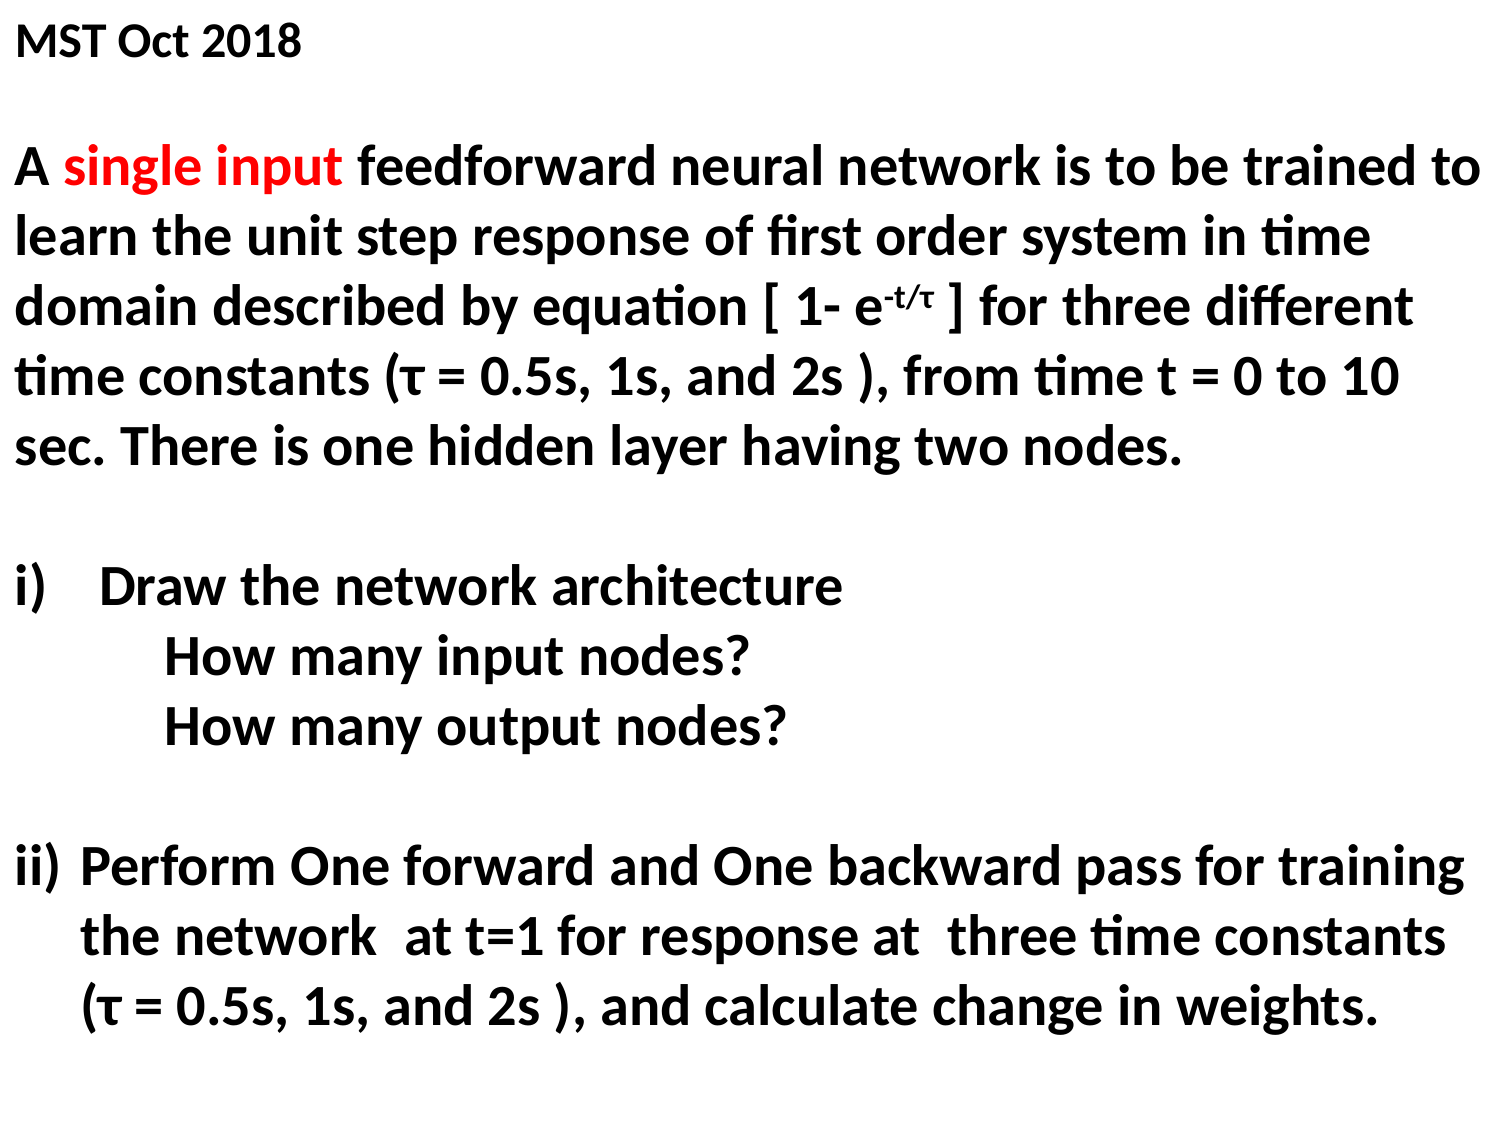

MST Oct 2018

A single input feedforward neural network is to be trained to learn the unit step response of first order system in time domain described by equation [ 1- e-t/τ ] for three different time constants (τ = 0.5s, 1s, and 2s ), from time t = 0 to 10 sec. There is one hidden layer having two nodes.

Draw the network architecture
How many input nodes?
How many output nodes?

Perform One forward and One backward pass for training the network  at t=1 for response at  three time constants (τ = 0.5s, 1s, and 2s ), and calculate change in weights.